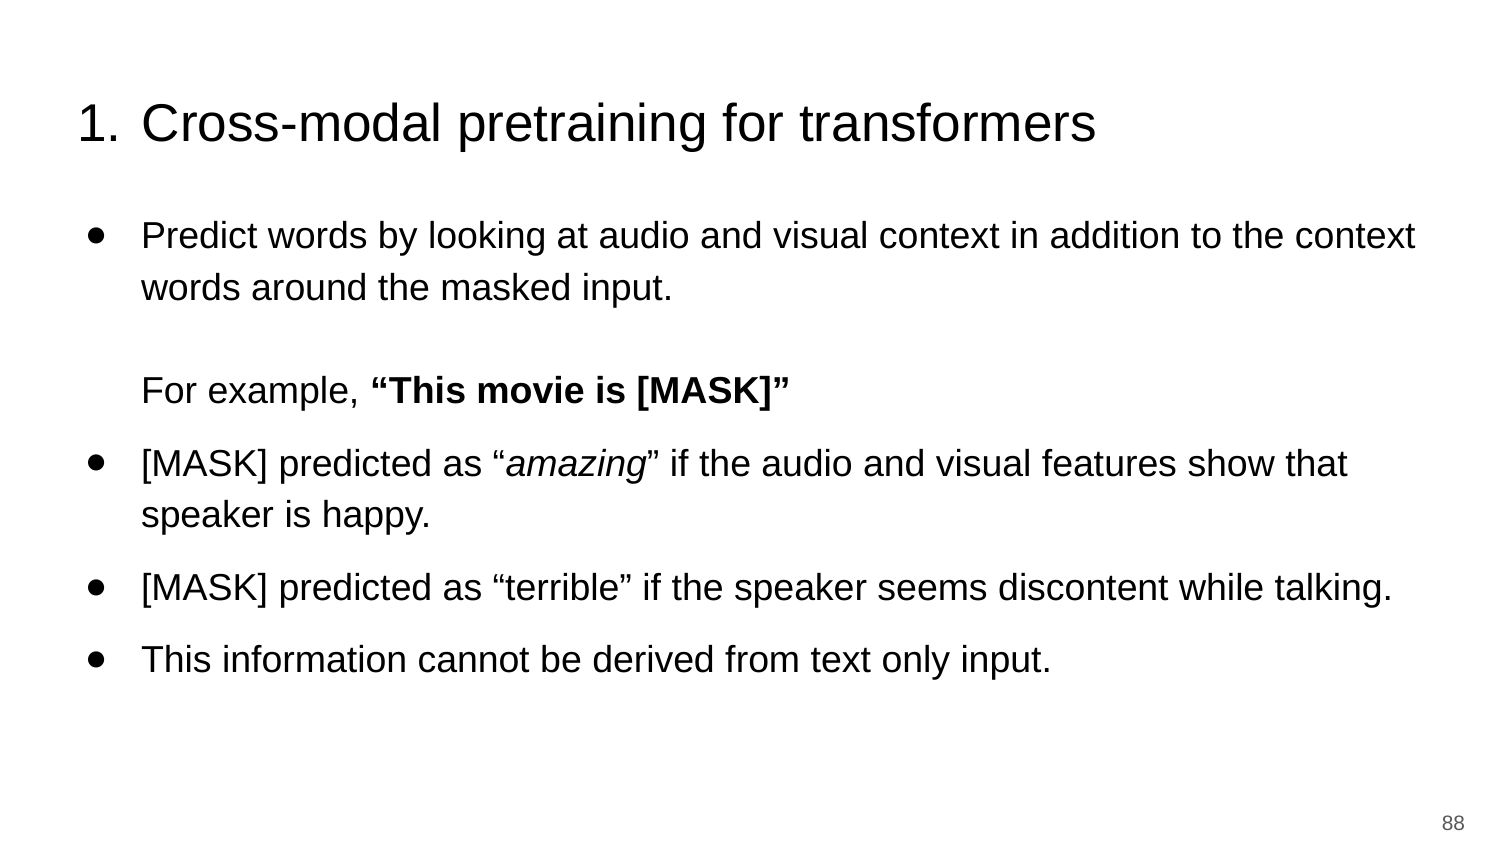

# Cross-modal pretraining for transformers
Predict words by looking at audio and visual context in addition to the context words around the masked input.
For example, “This movie is [MASK]”
[MASK] predicted as “amazing” if the audio and visual features show that speaker is happy.
[MASK] predicted as “terrible” if the speaker seems discontent while talking.
This information cannot be derived from text only input.
88